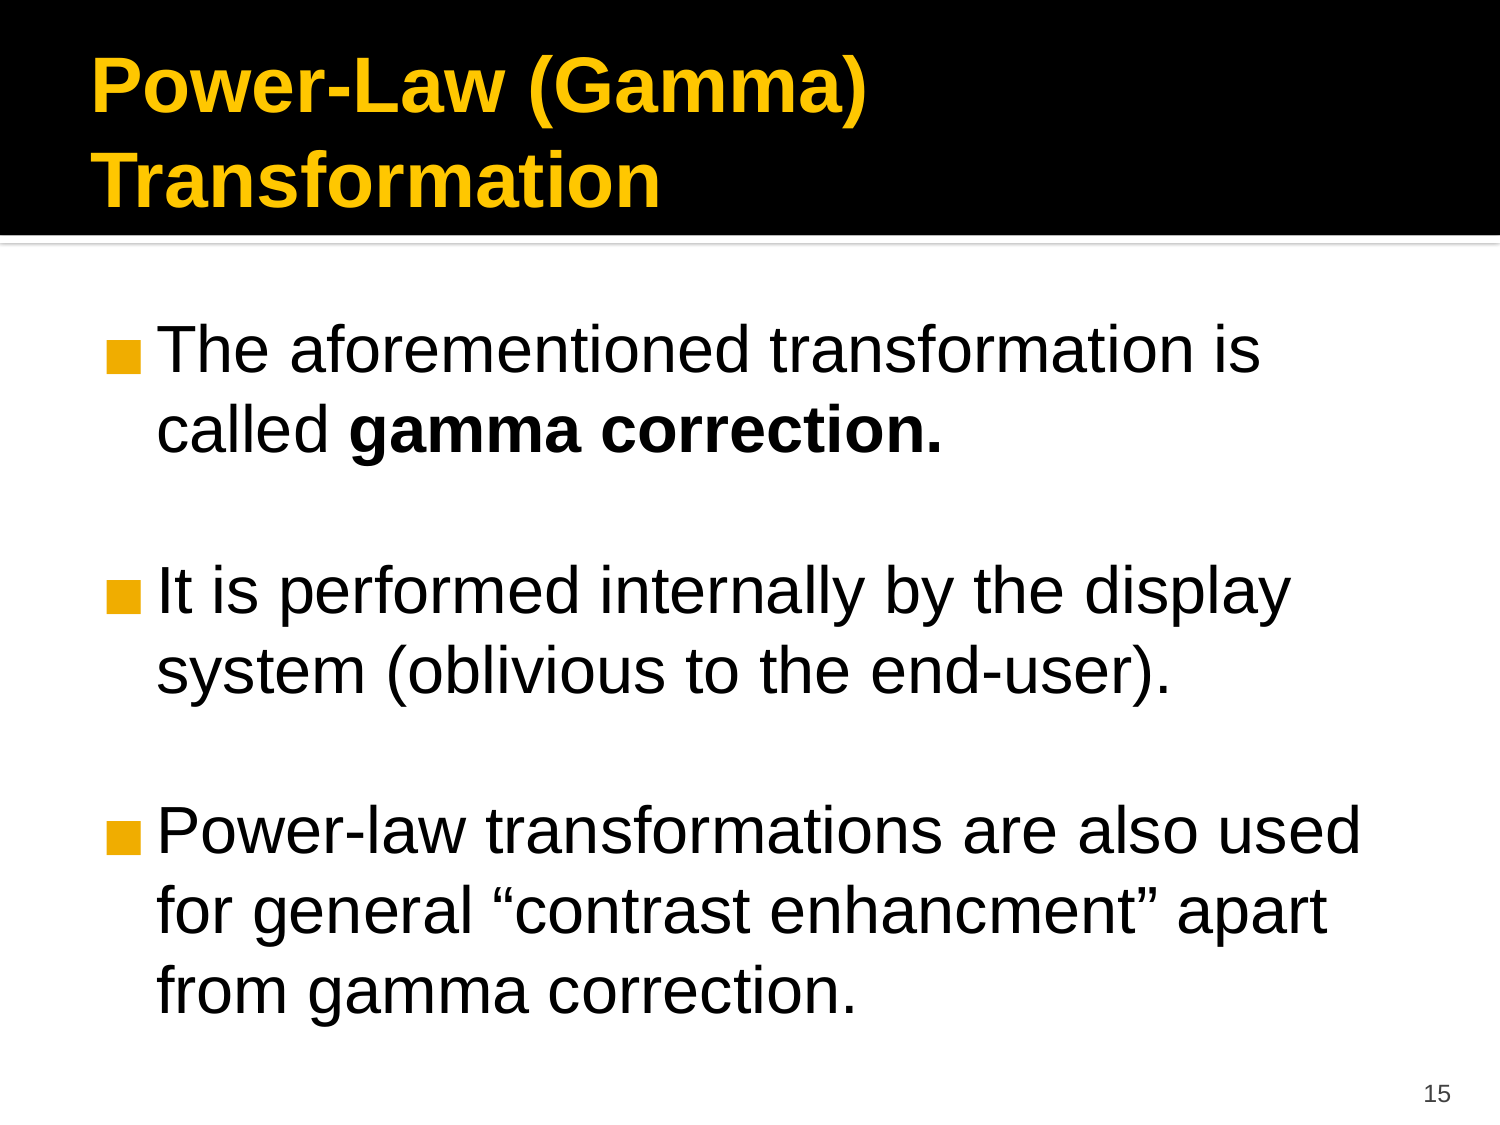

# Power-Law (Gamma) Transformation
The aforementioned transformation is called gamma correction.

It is performed internally by the display system (oblivious to the end-user).

Power-law transformations are also used for general “contrast enhancment” apart from gamma correction.
15